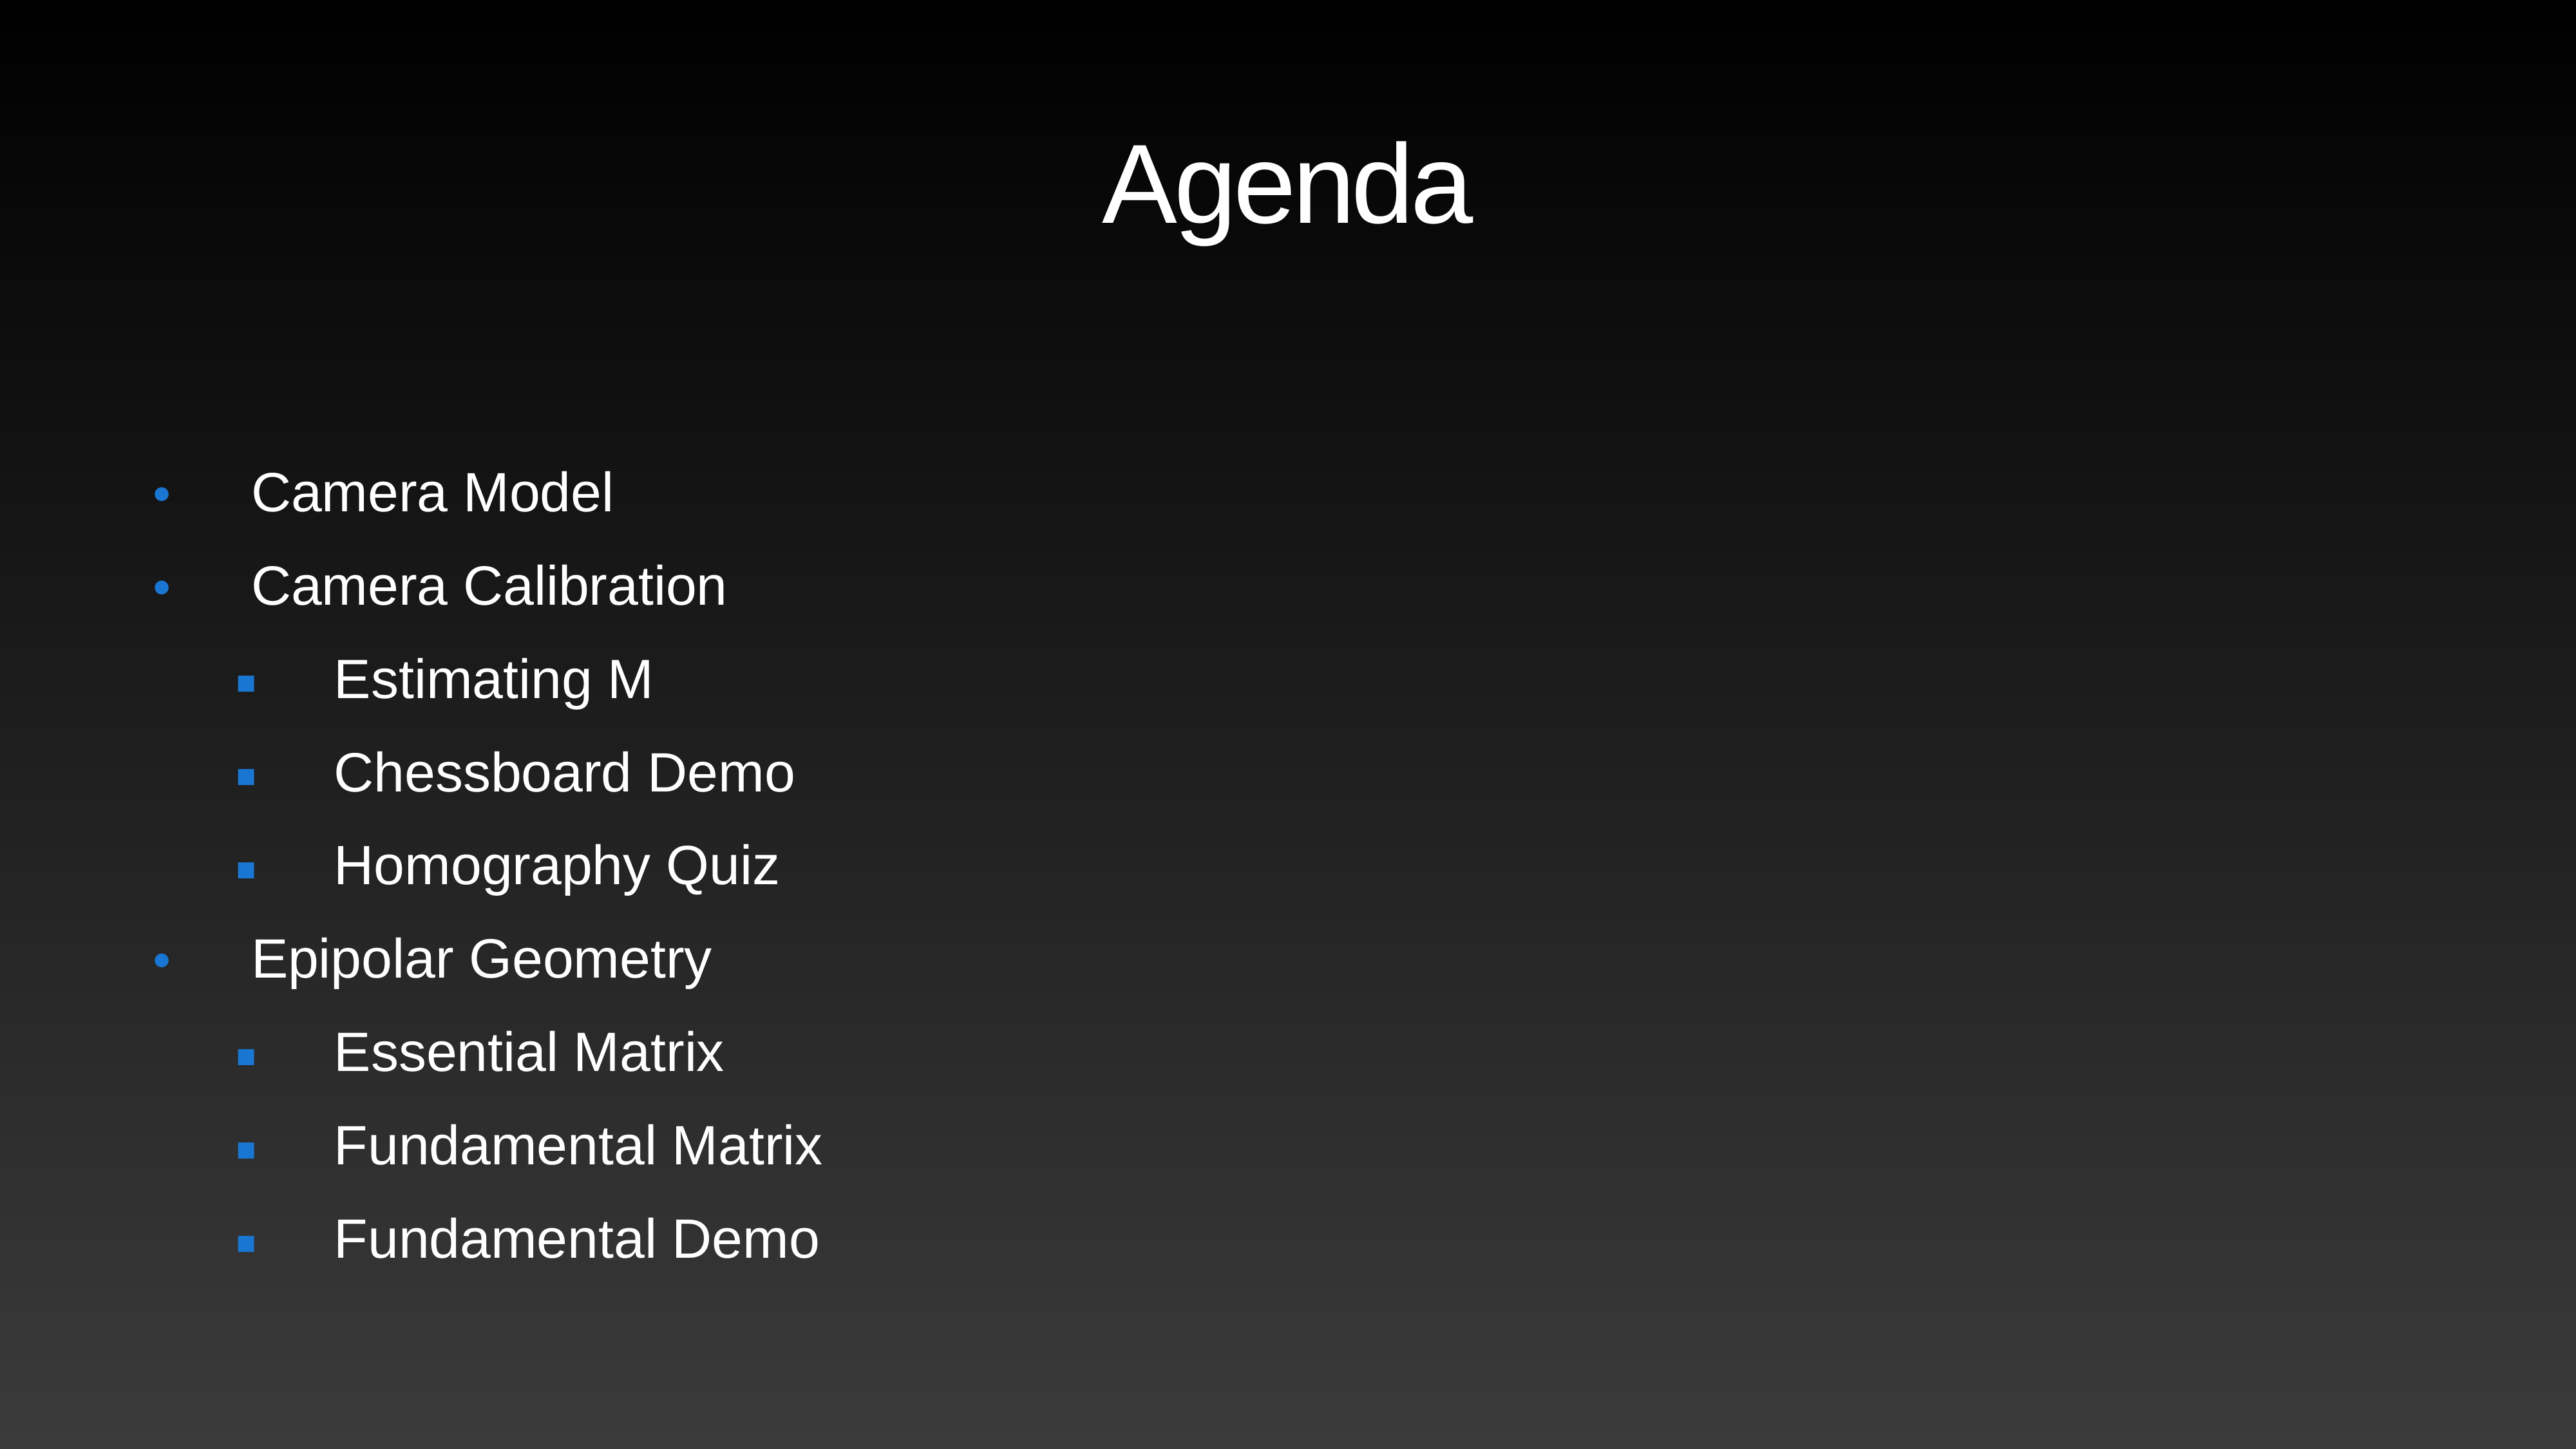

# Agenda
Camera Model
Camera Calibration
Estimating M
Chessboard Demo
Homography Quiz
Epipolar Geometry
Essential Matrix
Fundamental Matrix
Fundamental Demo